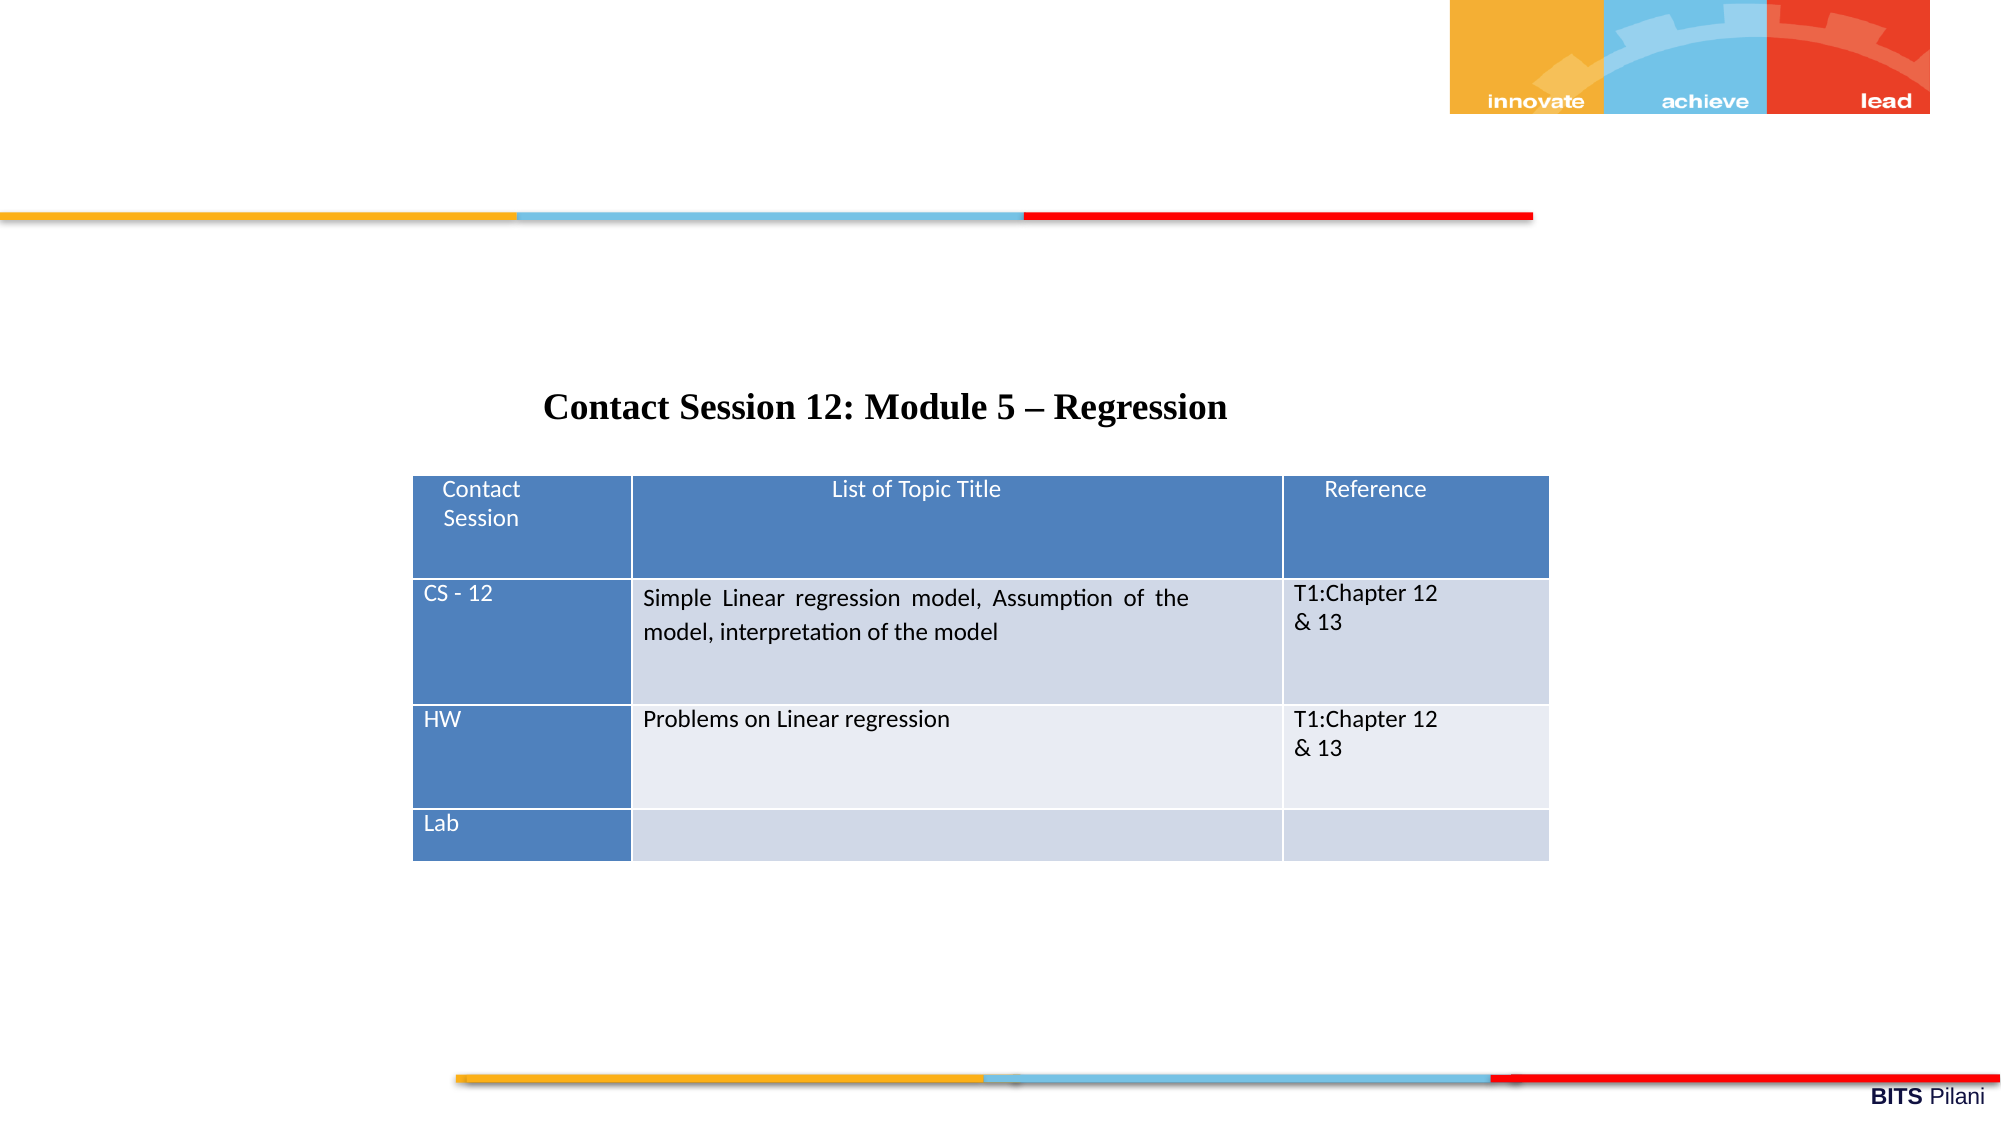

Contact Session 12: Module 5 – Regression
| Contact Session | List of Topic Title | Reference |
| --- | --- | --- |
| CS - 12 | Simple Linear regression model, Assumption of the model, interpretation of the model | T1:Chapter 12 & 13 |
| HW | Problems on Linear regression | T1:Chapter 12 & 13 |
| Lab |  |  |